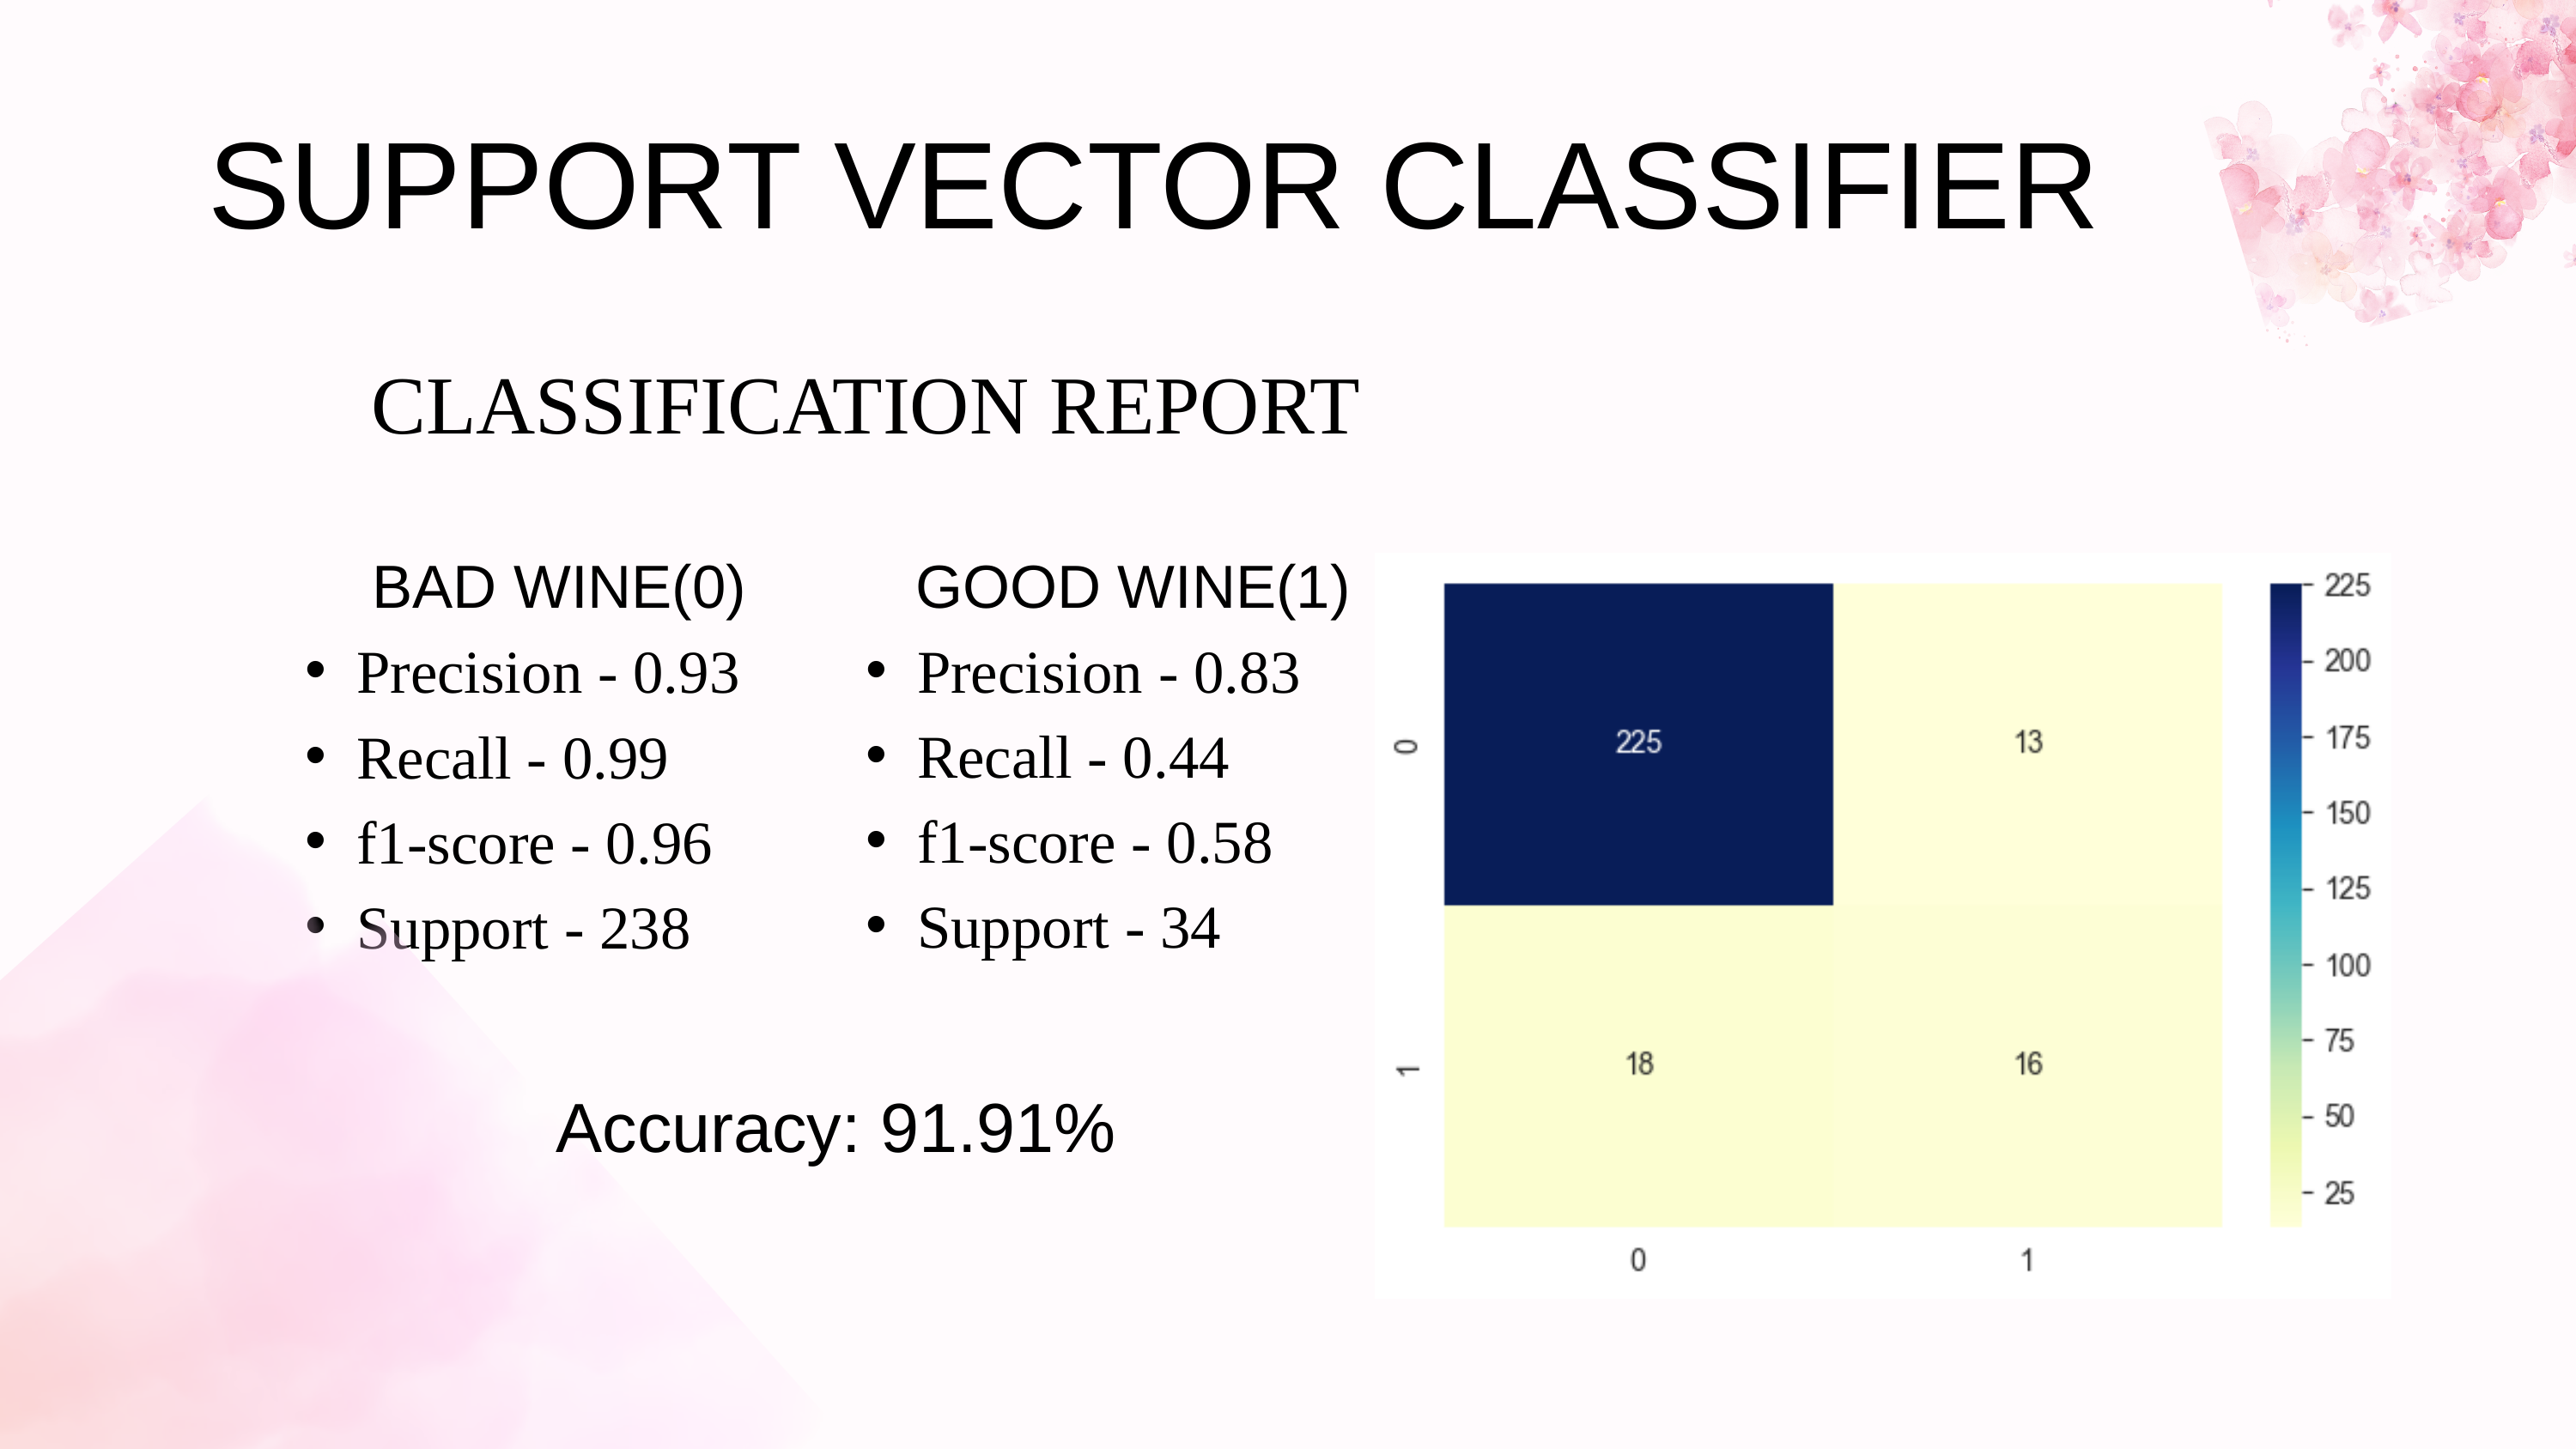

SUPPORT VECTOR CLASSIFIER
CLASSIFICATION REPORT
      GOOD WINE(1)
Precision - 0.83
Recall - 0.44
f1-score - 0.58
Support - 34
       BAD WINE(0)
Precision - 0.93
Recall - 0.99
f1-score - 0.96
Support - 238

Accuracy: 91.91%